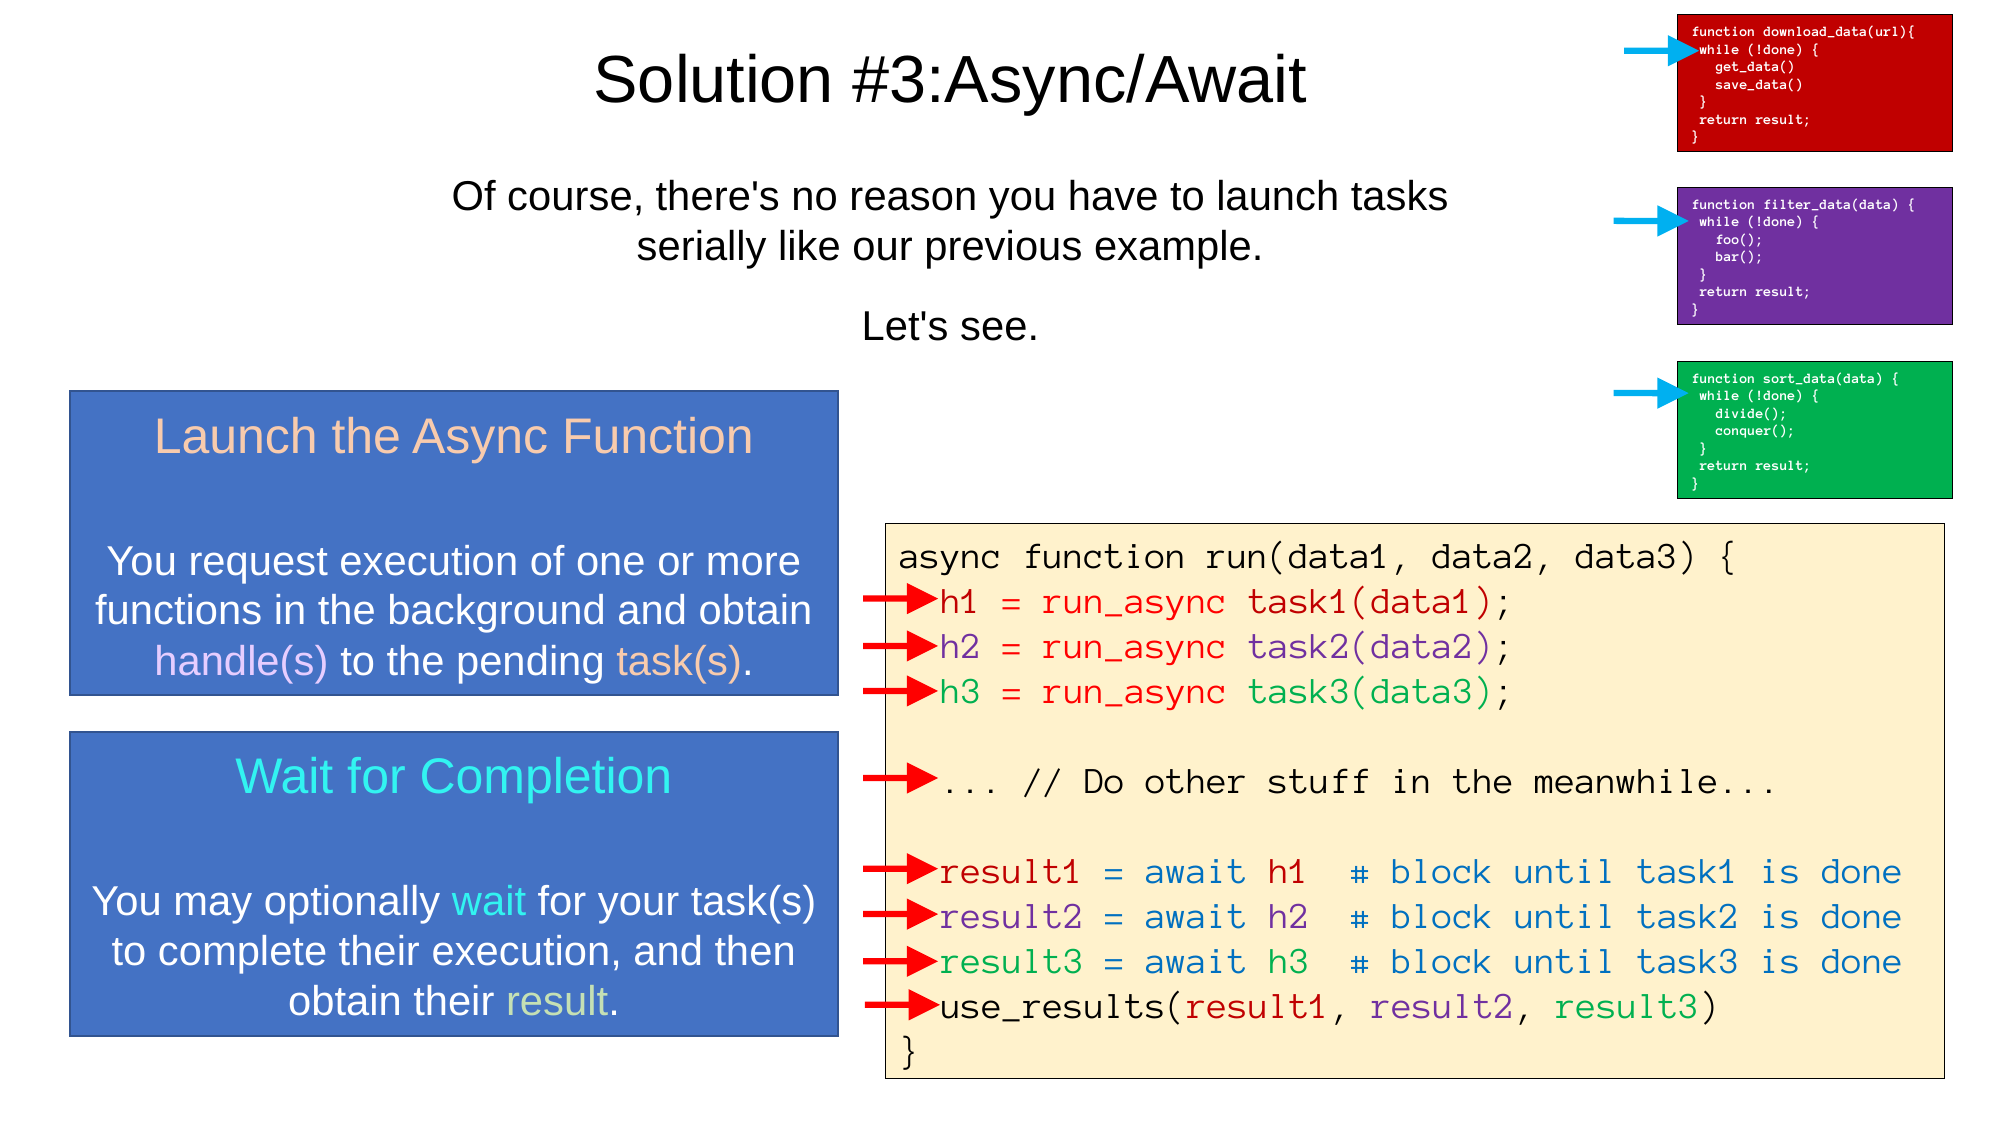

# Solution #3:Async/Await
function download_data(url){
 while (!done) {
   get_data()
   save_data()
 }
 return result;
}

Of course, there's no reason you have to launch tasks serially like our previous example.
function filter_data(data) {
 while (!done) {
   foo();
   bar();
 }
 return result;
}

Let's see.
function sort_data(data) {
 while (!done) {
   divide();
   conquer();
 }
 return result;
}
Launch the Async Function

You request execution of one or more functions in the background and obtain handle(s) to the pending task(s).
Wait for Completion

You may optionally wait for your task(s) to complete their execution, and then obtain their result.

async function run(data1, data2, data3) {
  h1 = run_async task1(data1);
  h2 = run_async task2(data2);
  h3 = run_async task3(data3);

  ... // Do other stuff in the meanwhile...

  result1 = await h1  # block until task1 is done
  result2 = await h2  # block until task2 is done
  result3 = await h3  # block until task3 is done
  use_results(result1, result2, result3)
}